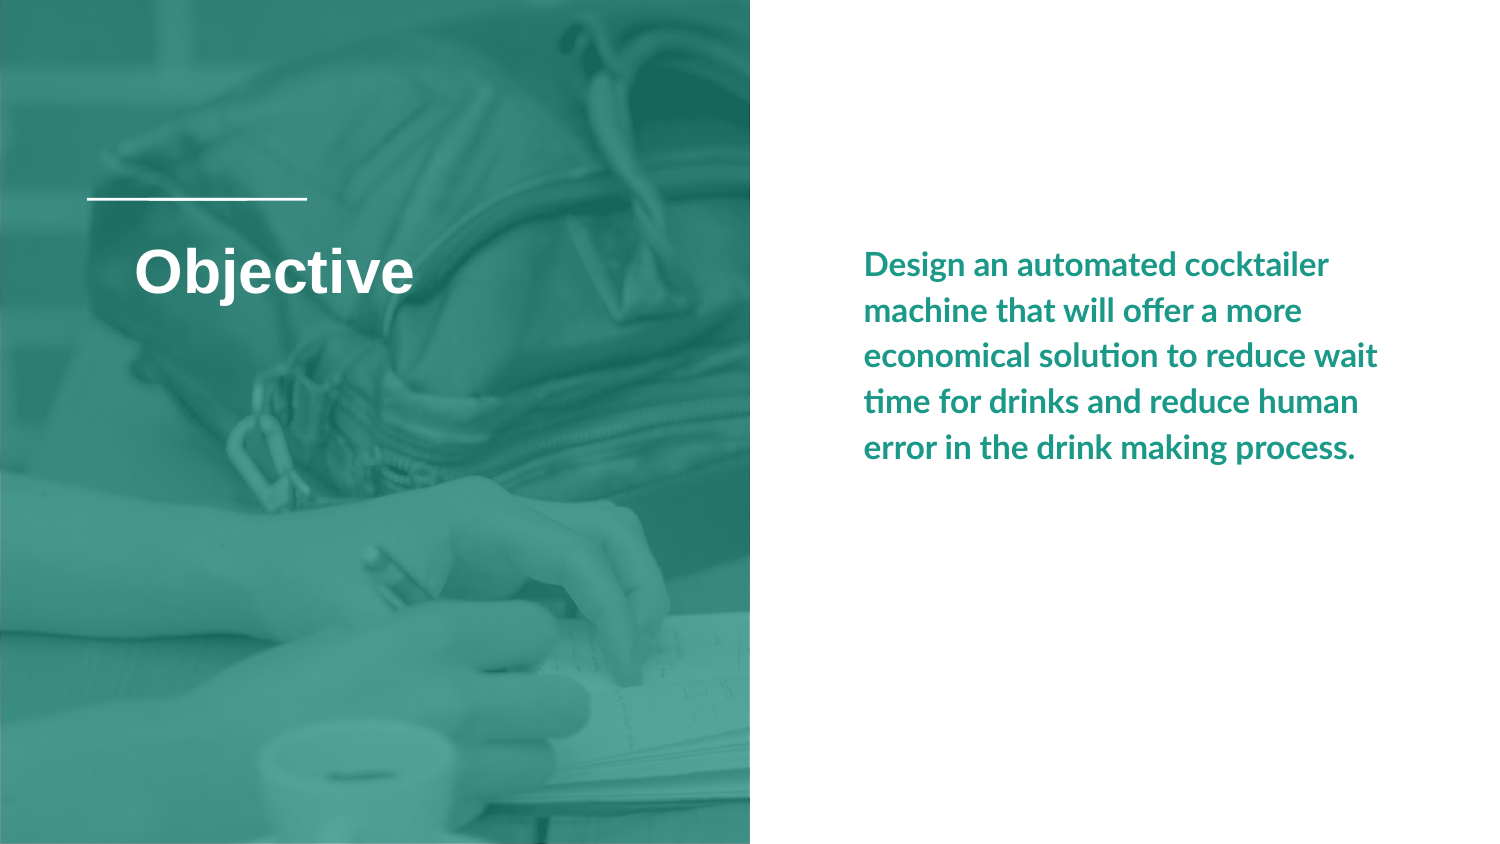

# Objective
Design an automated cocktailer machine that will offer a more economical solution to reduce wait time for drinks and reduce human error in the drink making process.